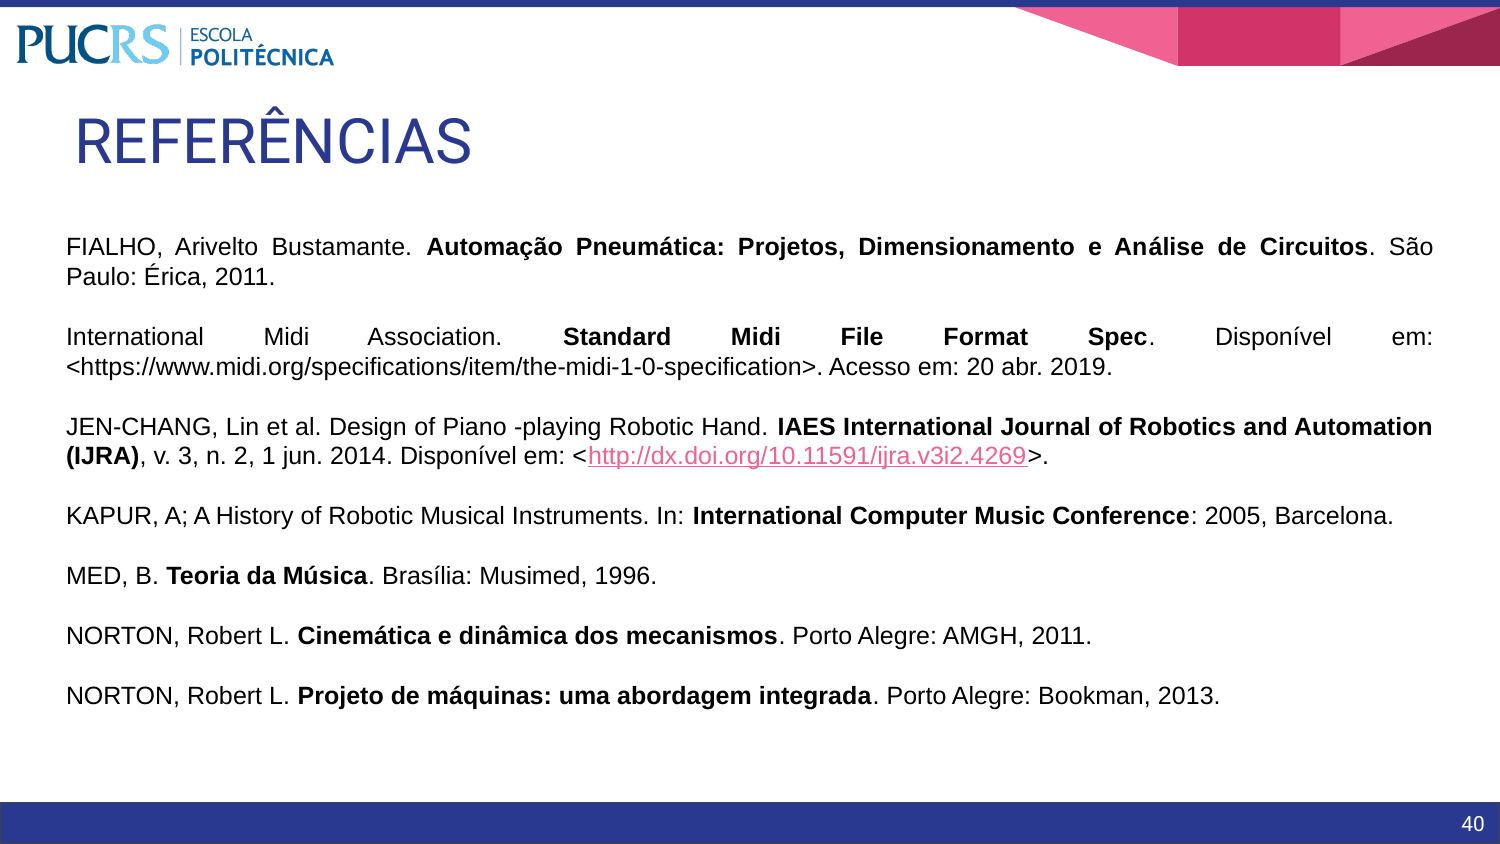

# REFERÊNCIAS
FIALHO, Arivelto Bustamante. Automação Pneumática: Projetos, Dimensionamento e Análise de Circuitos. São Paulo: Érica, 2011.

International Midi Association. Standard Midi File Format Spec. Disponível em: <https://www.midi.org/specifications/item/the-midi-1-0-specification>. Acesso em: 20 abr. 2019.

JEN-CHANG, Lin et al. Design of Piano -playing Robotic Hand. IAES International Journal of Robotics and Automation (IJRA), v. 3, n. 2, 1 jun. 2014. Disponível em: <http://dx.doi.org/10.11591/ijra.v3i2.4269>.

KAPUR, A; A History of Robotic Musical Instruments. In: International Computer Music Conference: 2005, Barcelona.

MED, B. Teoria da Música. Brasília: Musimed, 1996.

NORTON, Robert L. Cinemática e dinâmica dos mecanismos. Porto Alegre: AMGH, 2011.

NORTON, Robert L. Projeto de máquinas: uma abordagem integrada. Porto Alegre: Bookman, 2013.
40